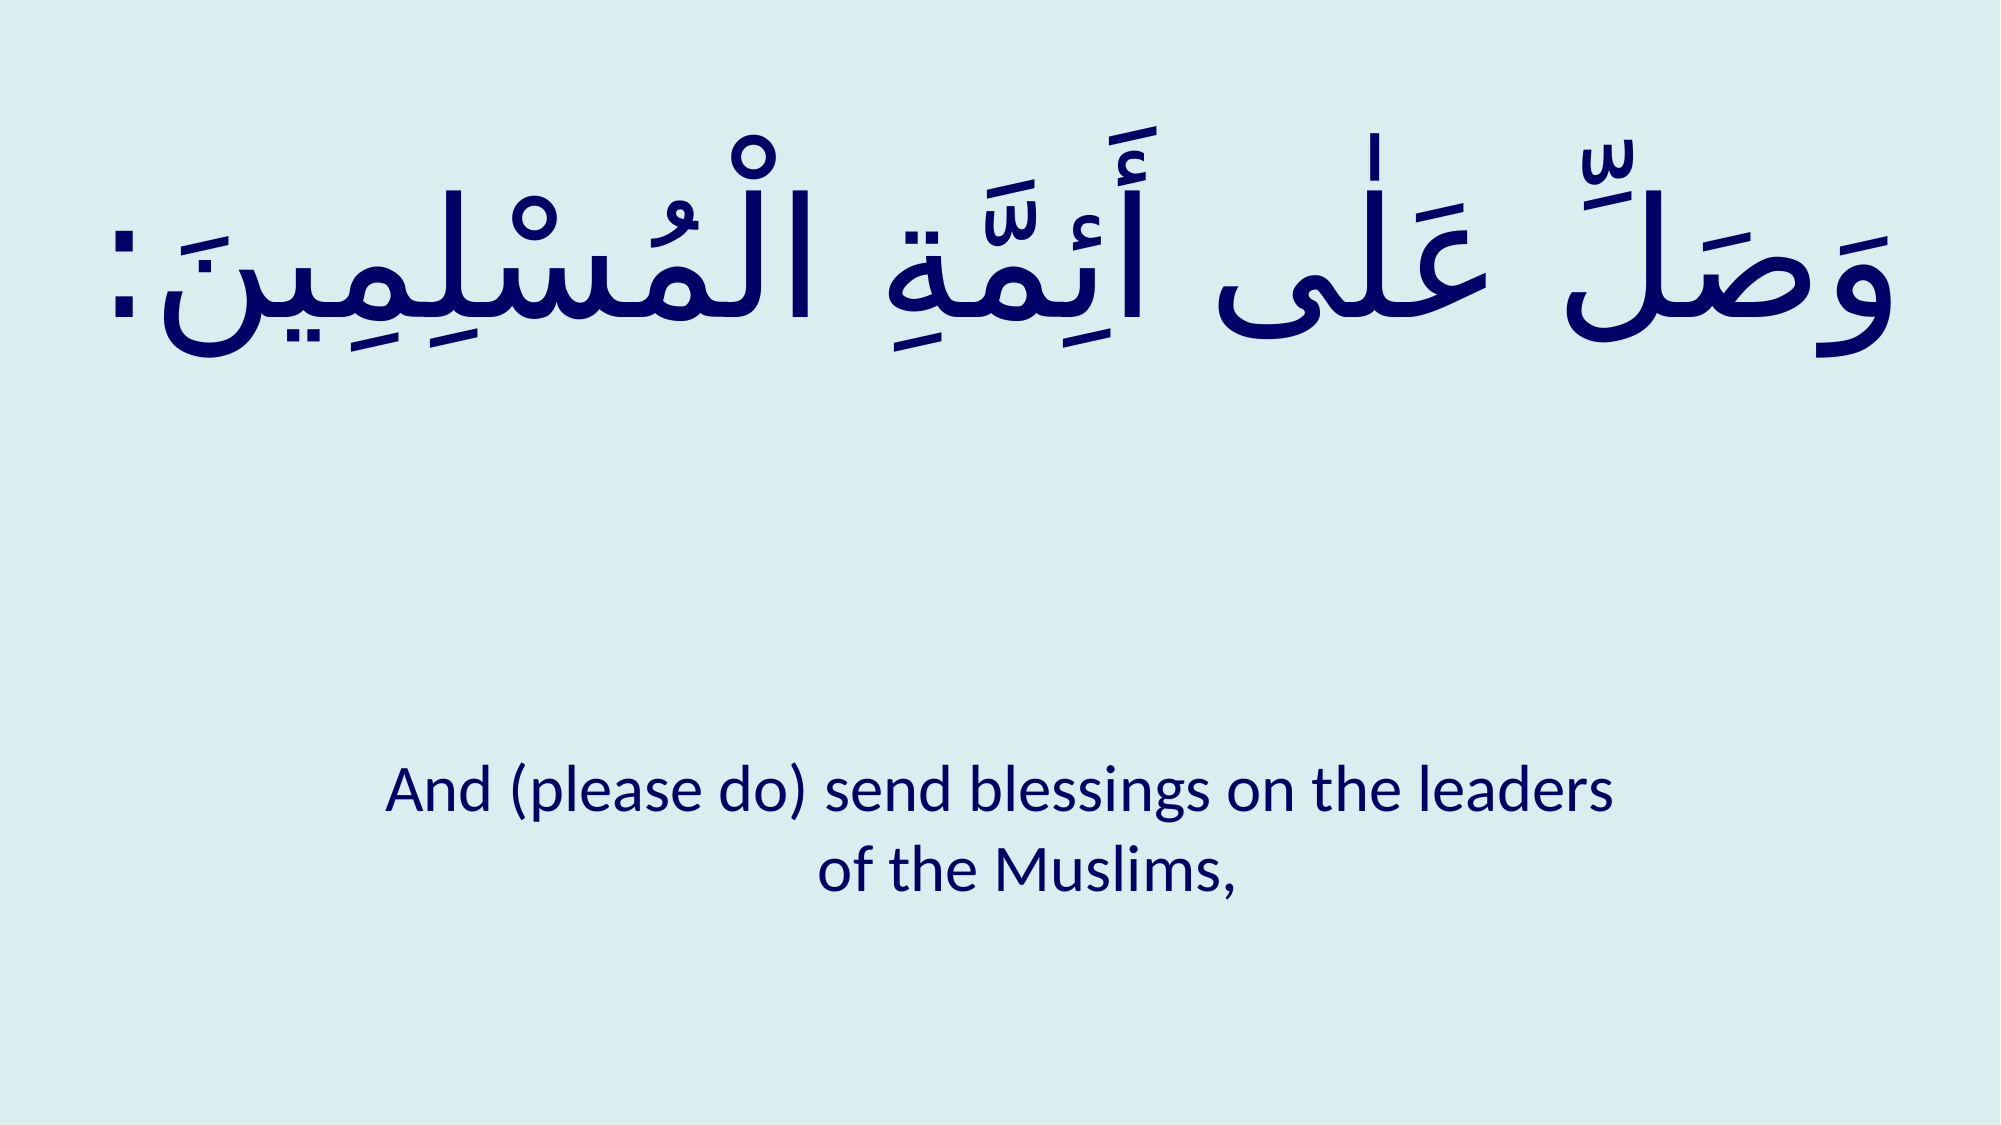

# وَصَلِّ عَلٰى أَئِمَّةِ الْمُسْلِمِينَ:
And (please do) send blessings on the leaders of the Muslims,